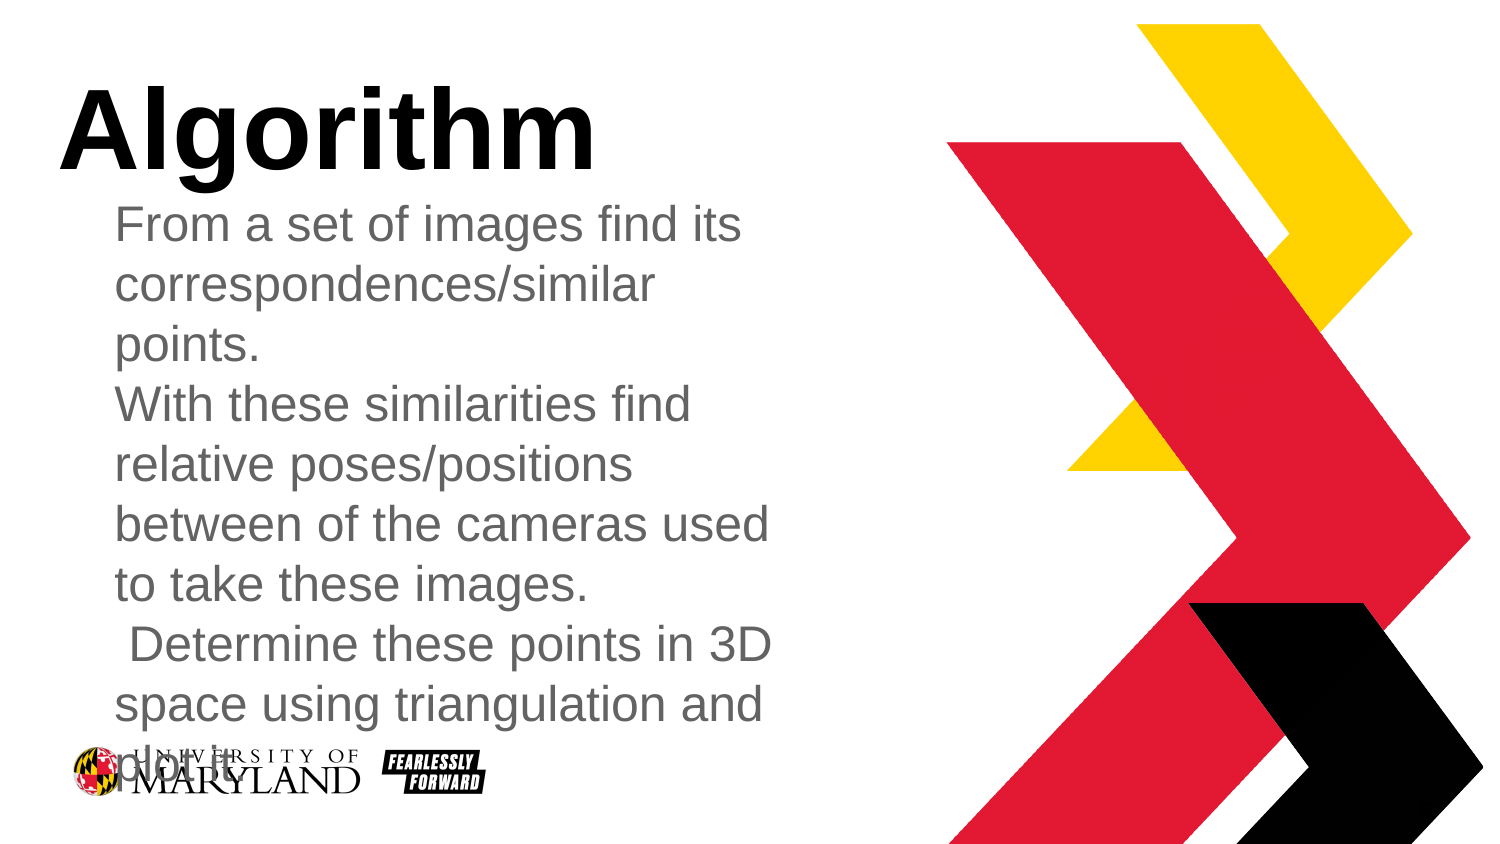

# Algorithm
From a set of images find its correspondences/similar points.
With these similarities find relative poses/positions between of the cameras used to take these images.
 Determine these points in 3D space using triangulation and plot it.
5